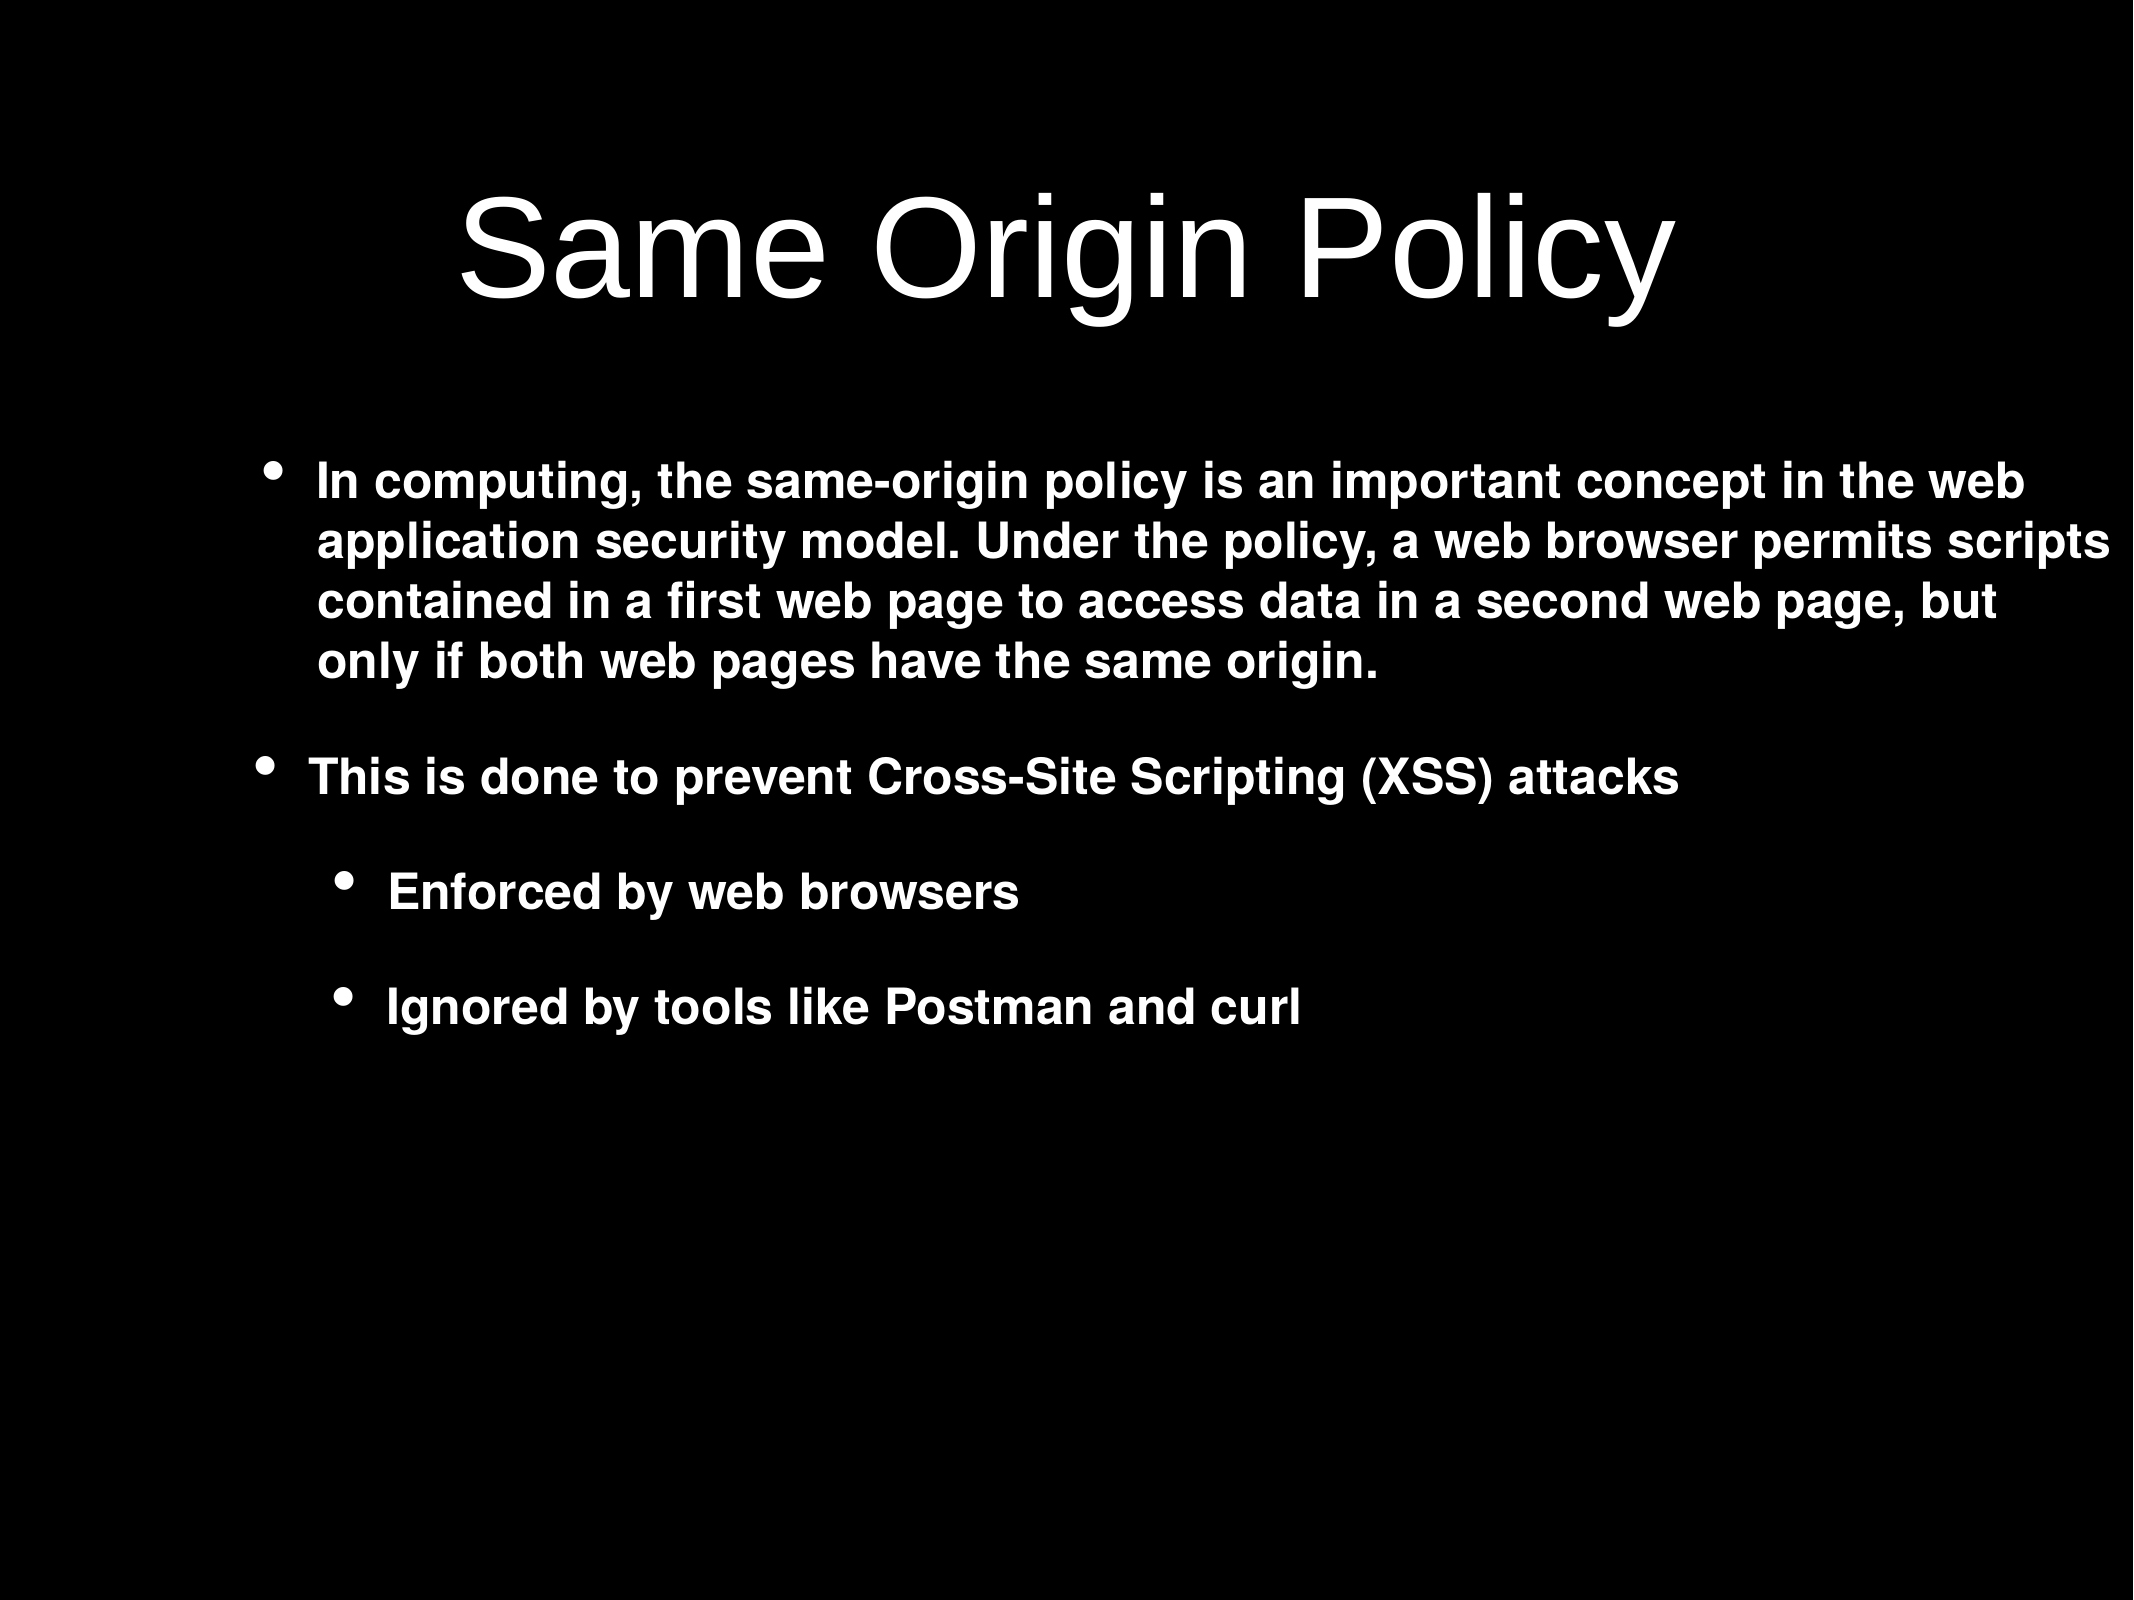

Same Origin Policy
In computing, the same-origin policy is an important concept in the web
    application security model. Under the policy, a web browser permits scripts
    contained in a first web page to access data in a second web page, but
    only if both web pages have the same origin.
This is done to prevent Cross-Site Scripting (XSS) attacks
Enforced by web browsers
Ignored by tools like Postman and curl